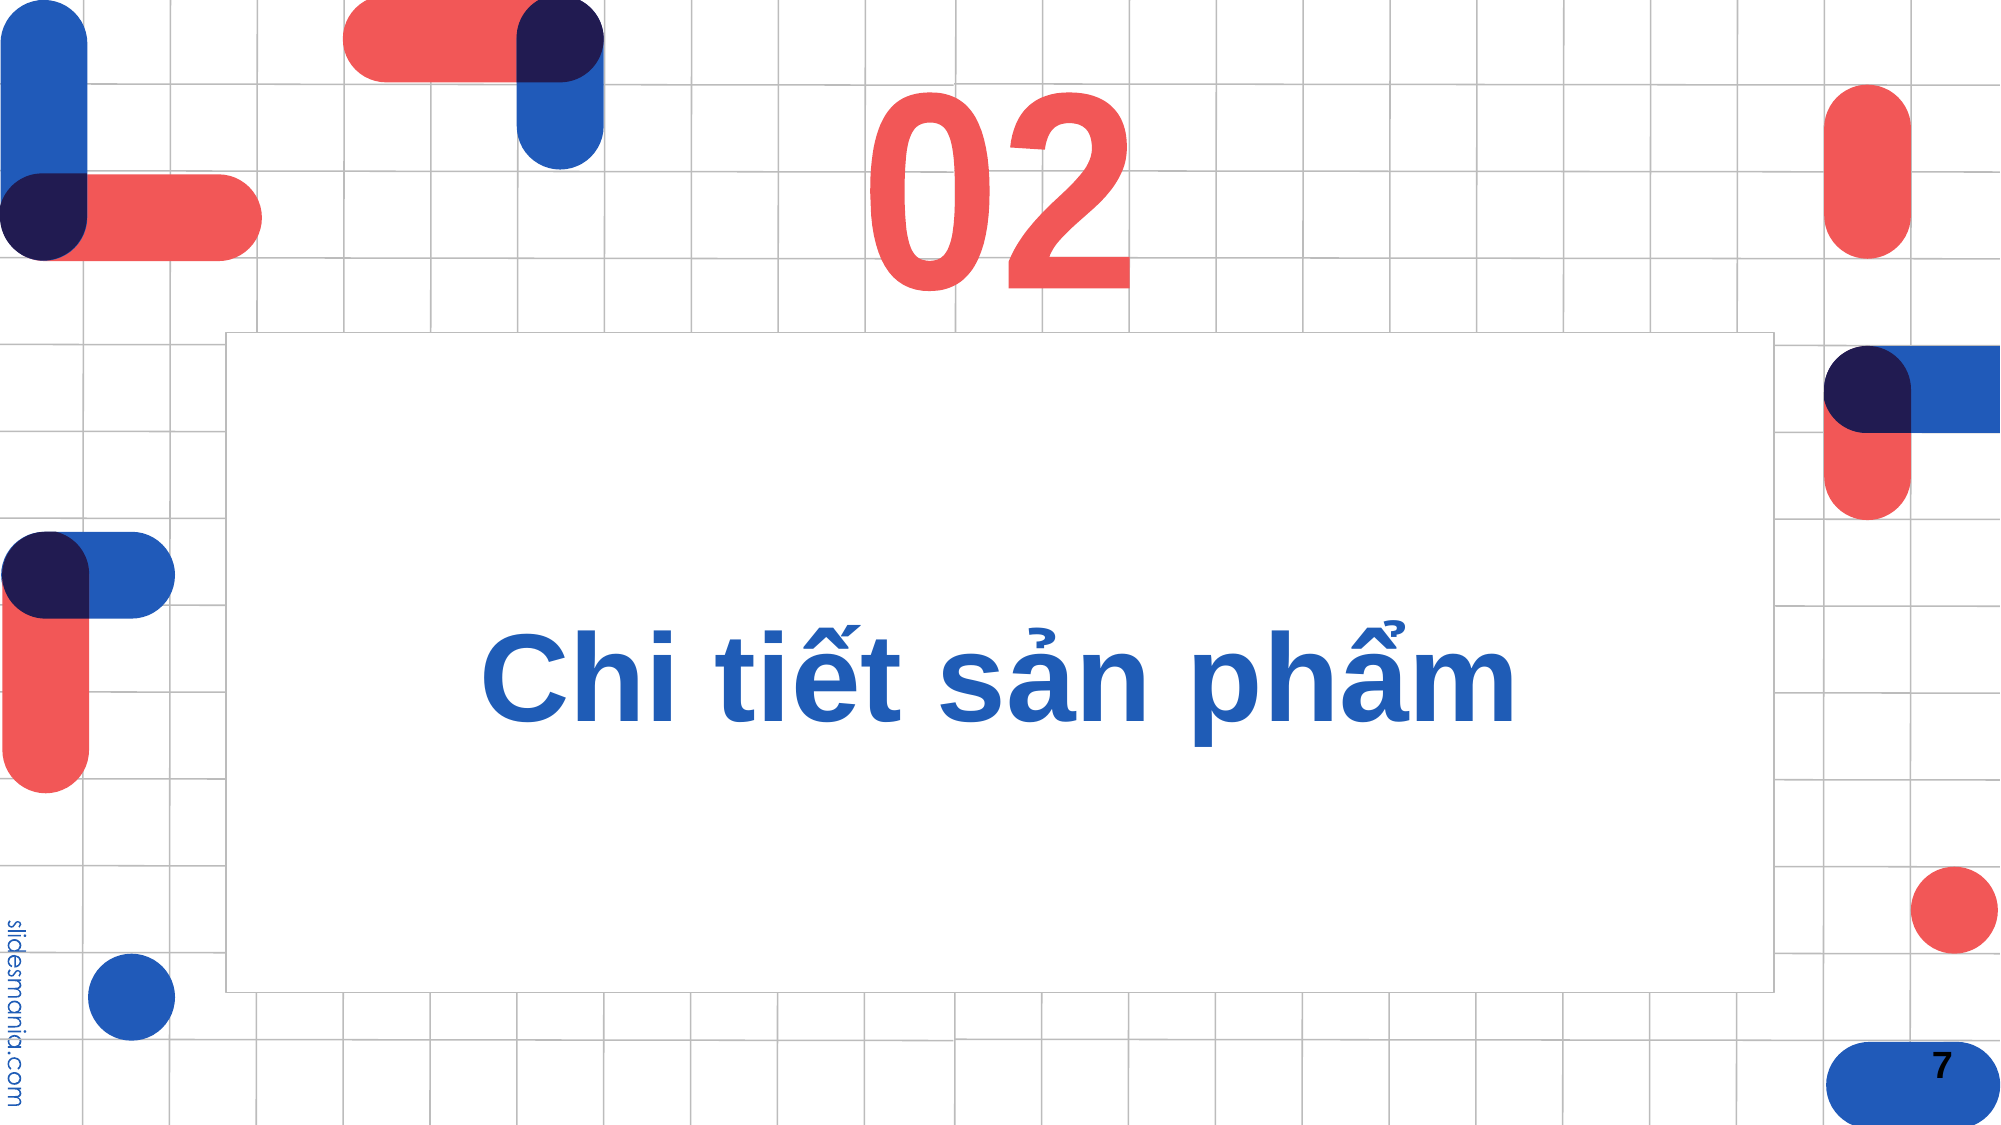

02
# Chi tiết sản phẩm
7